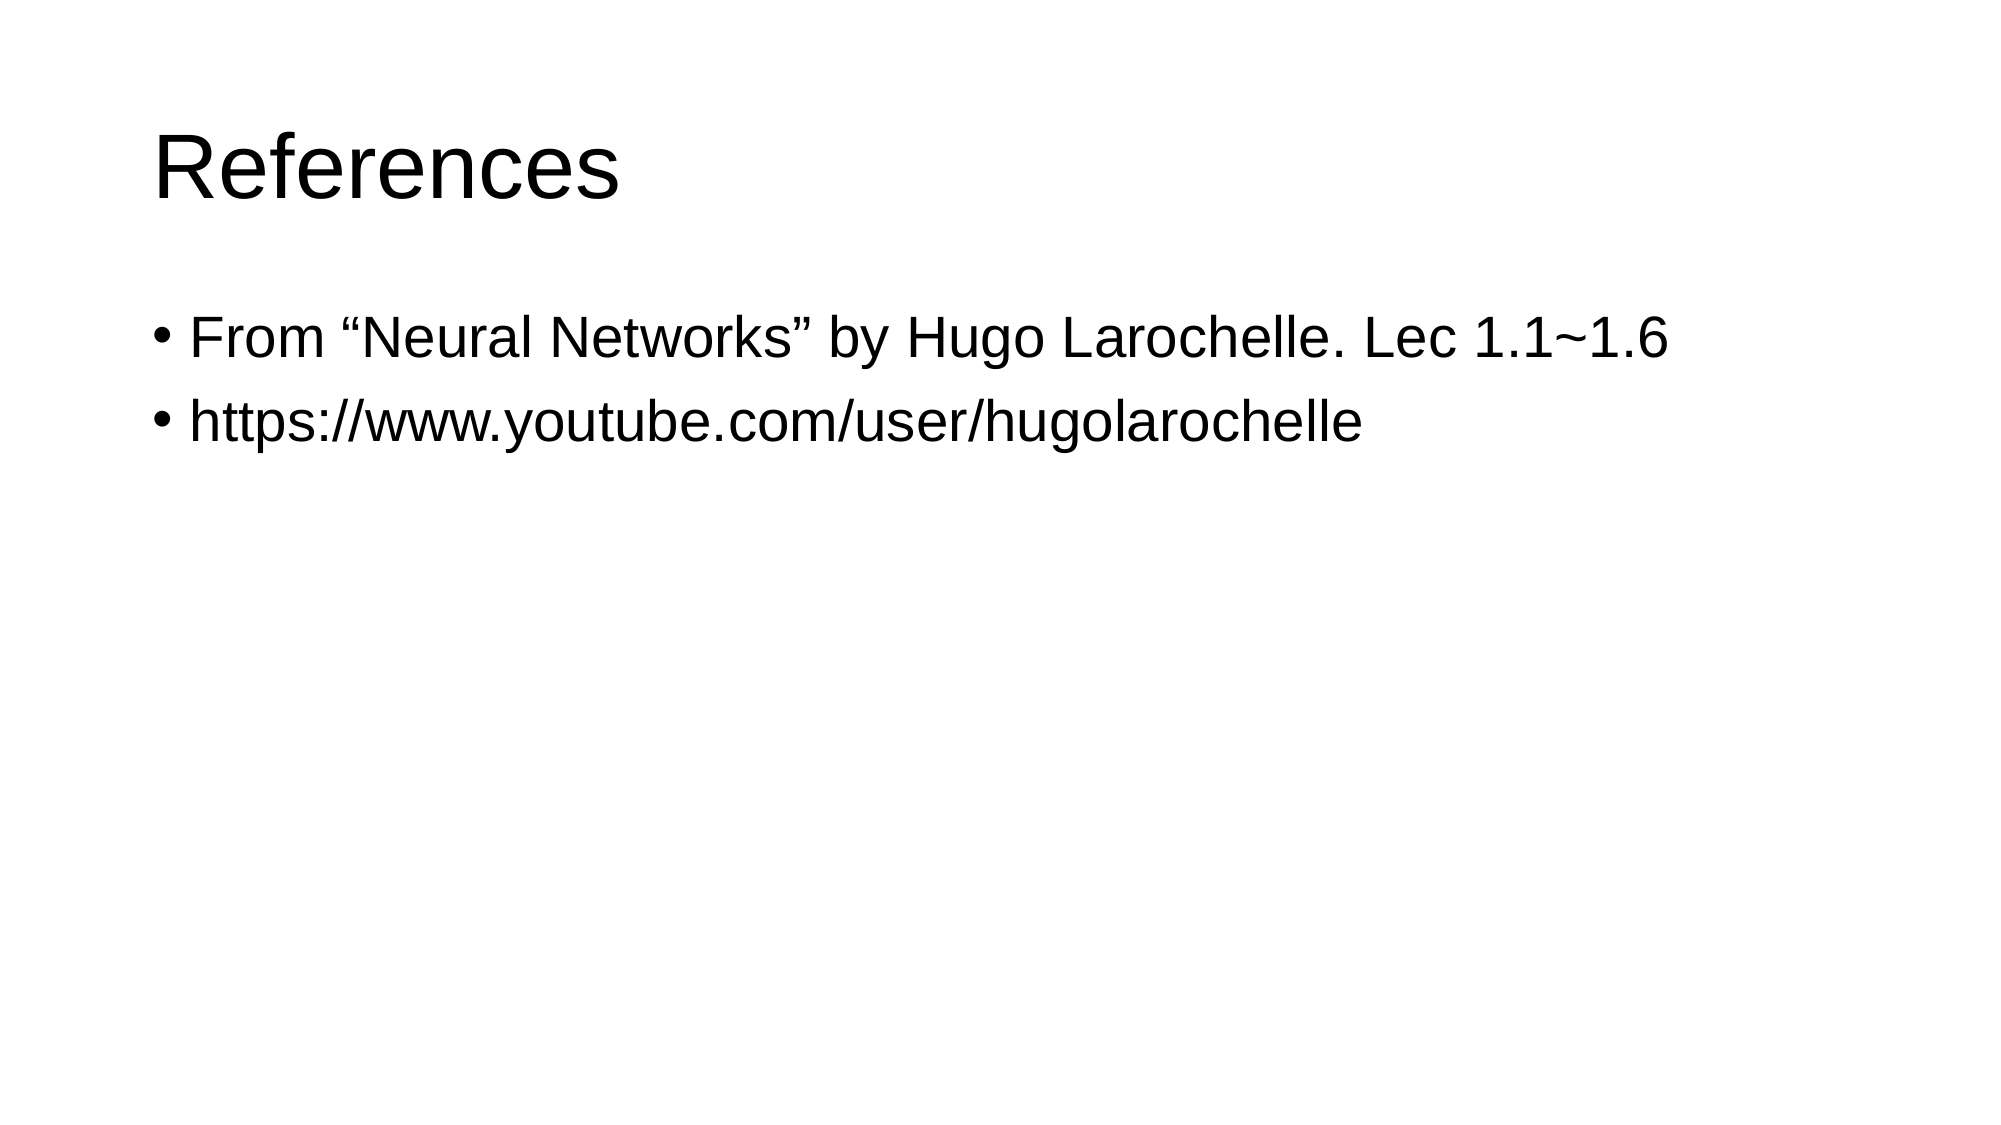

# References
From “Neural Networks” by Hugo Larochelle. Lec 1.1~1.6
https://www.youtube.com/user/hugolarochelle